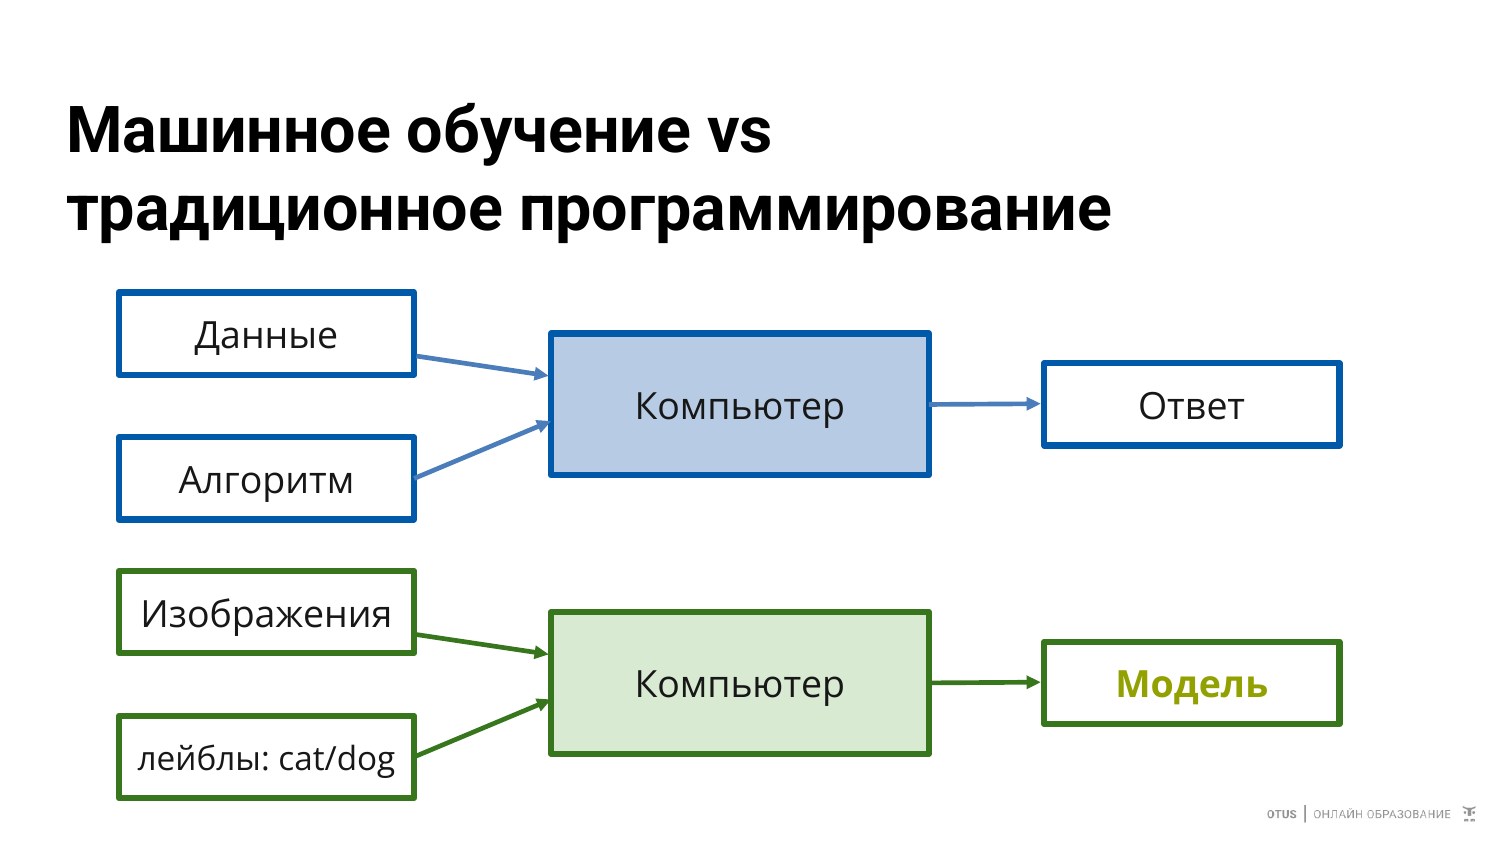

# Машинное обучение vs традиционное программирование

Данные

Компьютер

Ответ

Алгоритм

Изображения

Компьютер

Модель

лейблы: cat/dog